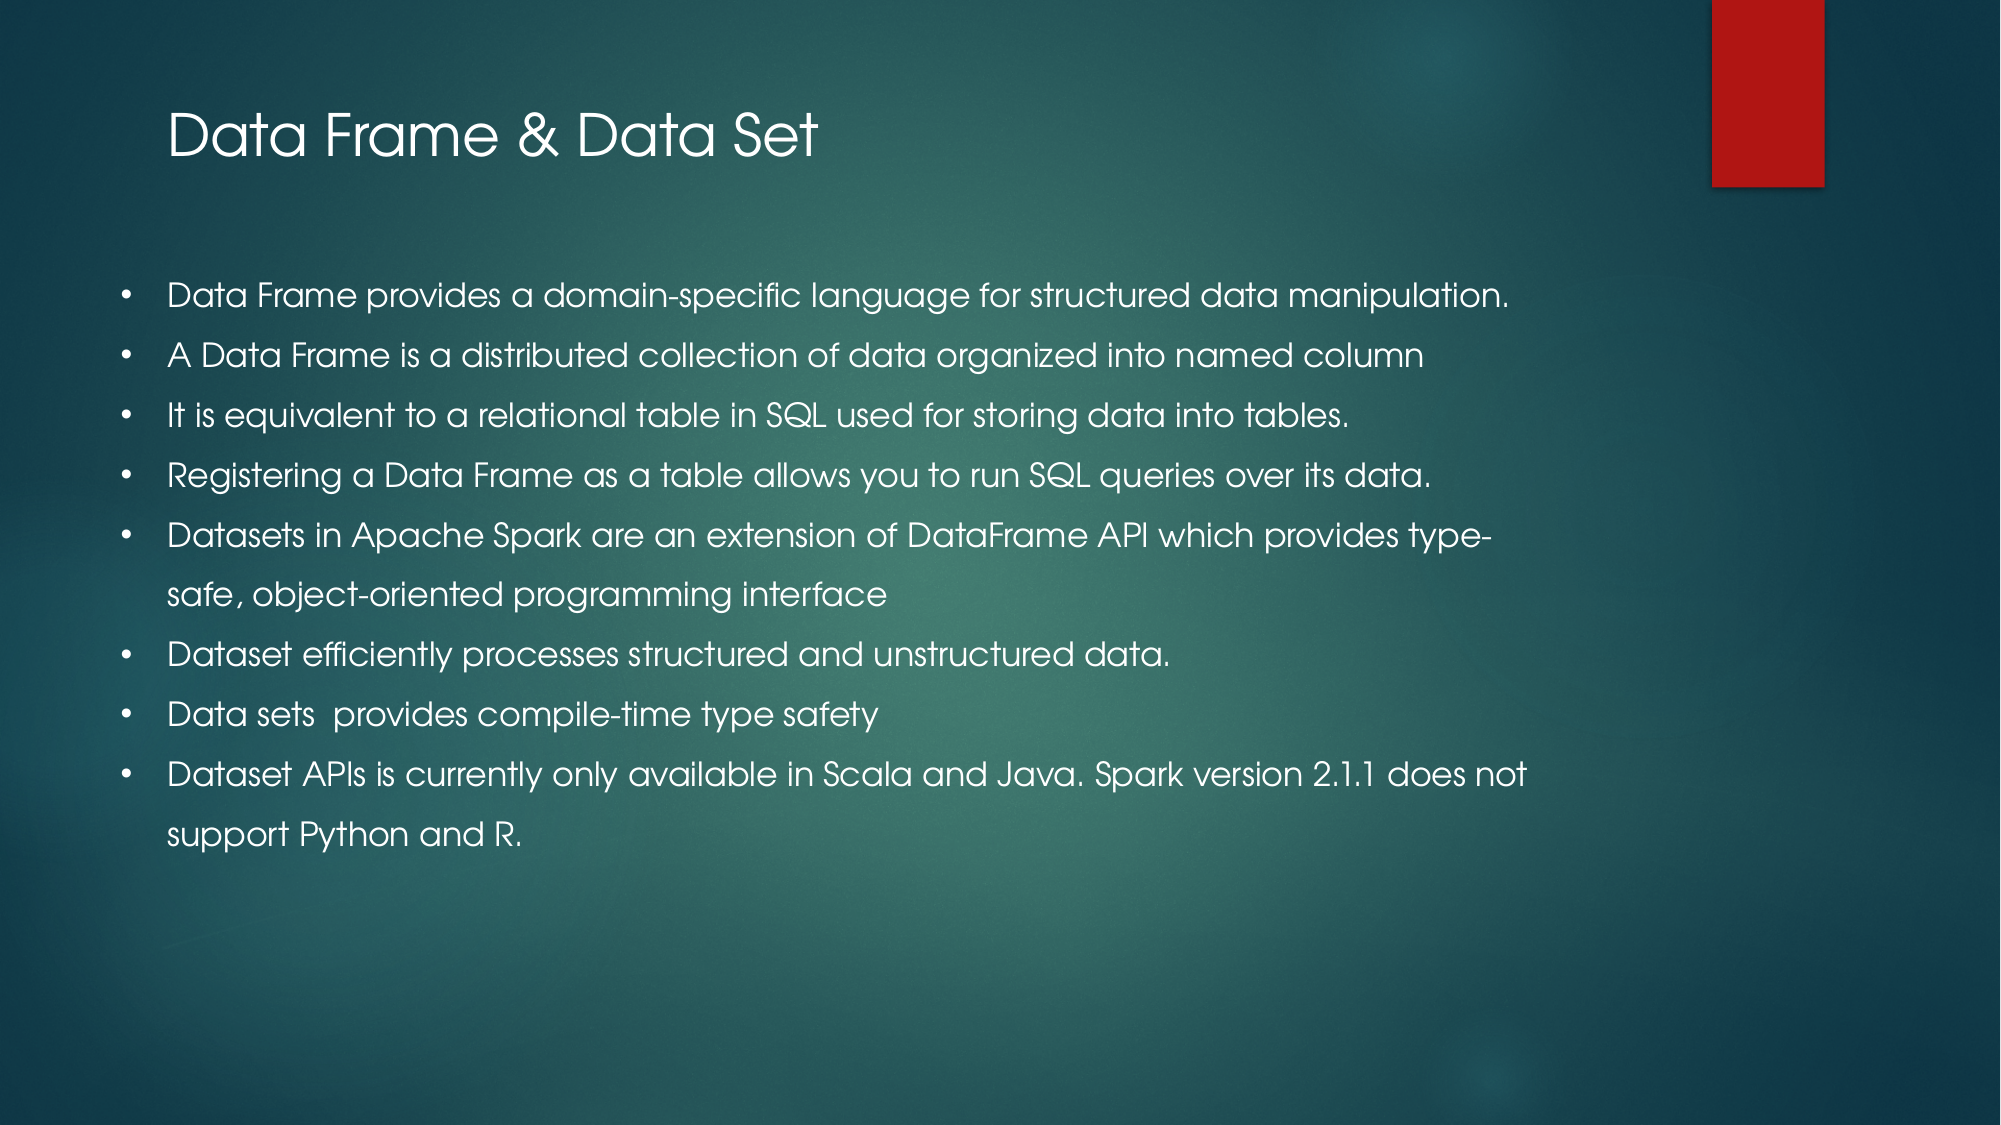

Data Frame & Data Set

Data Frame provides a domain-specific language for structured data manipulation.
A Data Frame is a distributed collection of data organized into named column
It is equivalent to a relational table in SQL used for storing data into tables.
Registering a Data Frame as a table allows you to run SQL queries over its data.
Datasets in Apache Spark are an extension of DataFrame API which provides type-safe, object-oriented programming interface
Dataset efficiently processes structured and unstructured data.
Data sets  provides compile-time type safety
Dataset APIs is currently only available in Scala and Java. Spark version 2.1.1 does not support Python and R.